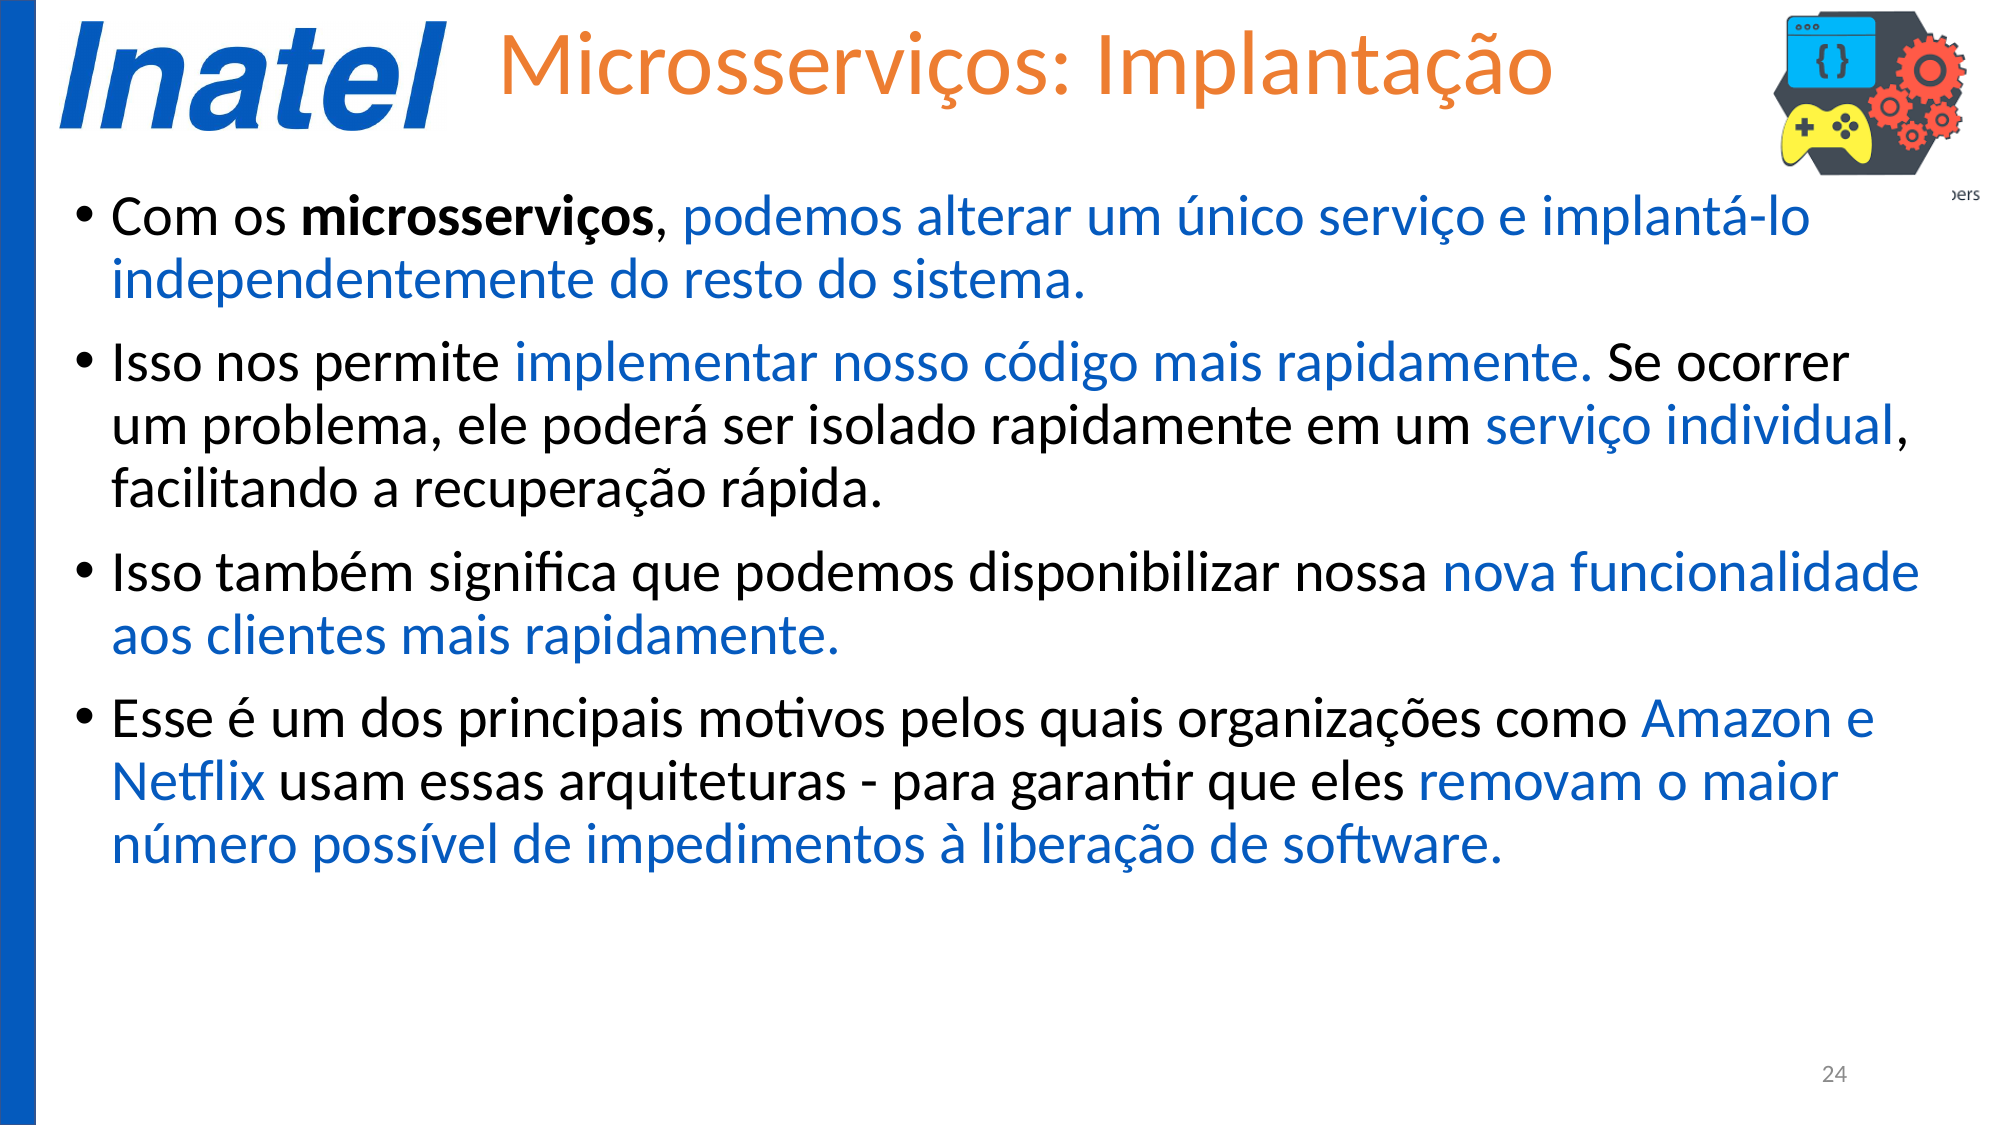

Microsserviços: Implantação
Com os microsserviços, podemos alterar um único serviço e implantá-lo independentemente do resto do sistema.
Isso nos permite implementar nosso código mais rapidamente. Se ocorrer um problema, ele poderá ser isolado rapidamente em um serviço individual, facilitando a recuperação rápida.
Isso também significa que podemos disponibilizar nossa nova funcionalidade aos clientes mais rapidamente.
Esse é um dos principais motivos pelos quais organizações como Amazon e Netflix usam essas arquiteturas - para garantir que eles removam o maior número possível de impedimentos à liberação de software.
24